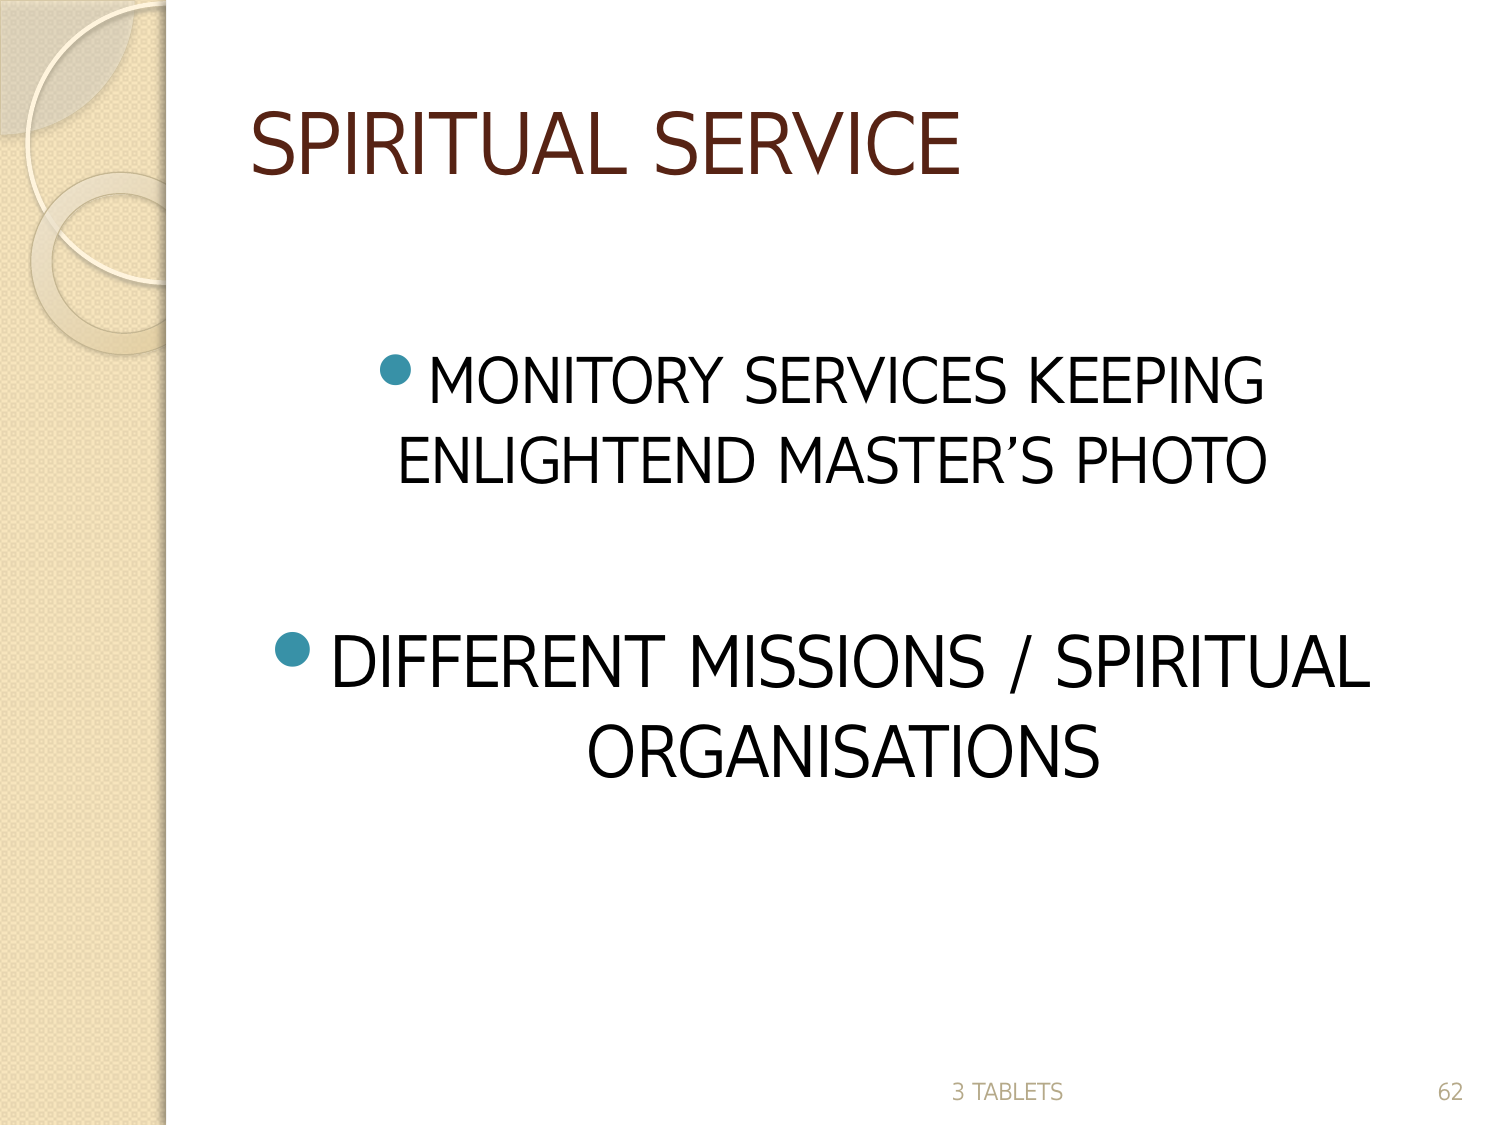

# SPIRITUAL SERVICE

MONITORY SERVICES KEEPING ENLIGHTEND MASTER’S PHOTO

DIFFERENT MISSIONS / SPIRITUAL ORGANISATIONS
3 TABLETS
62